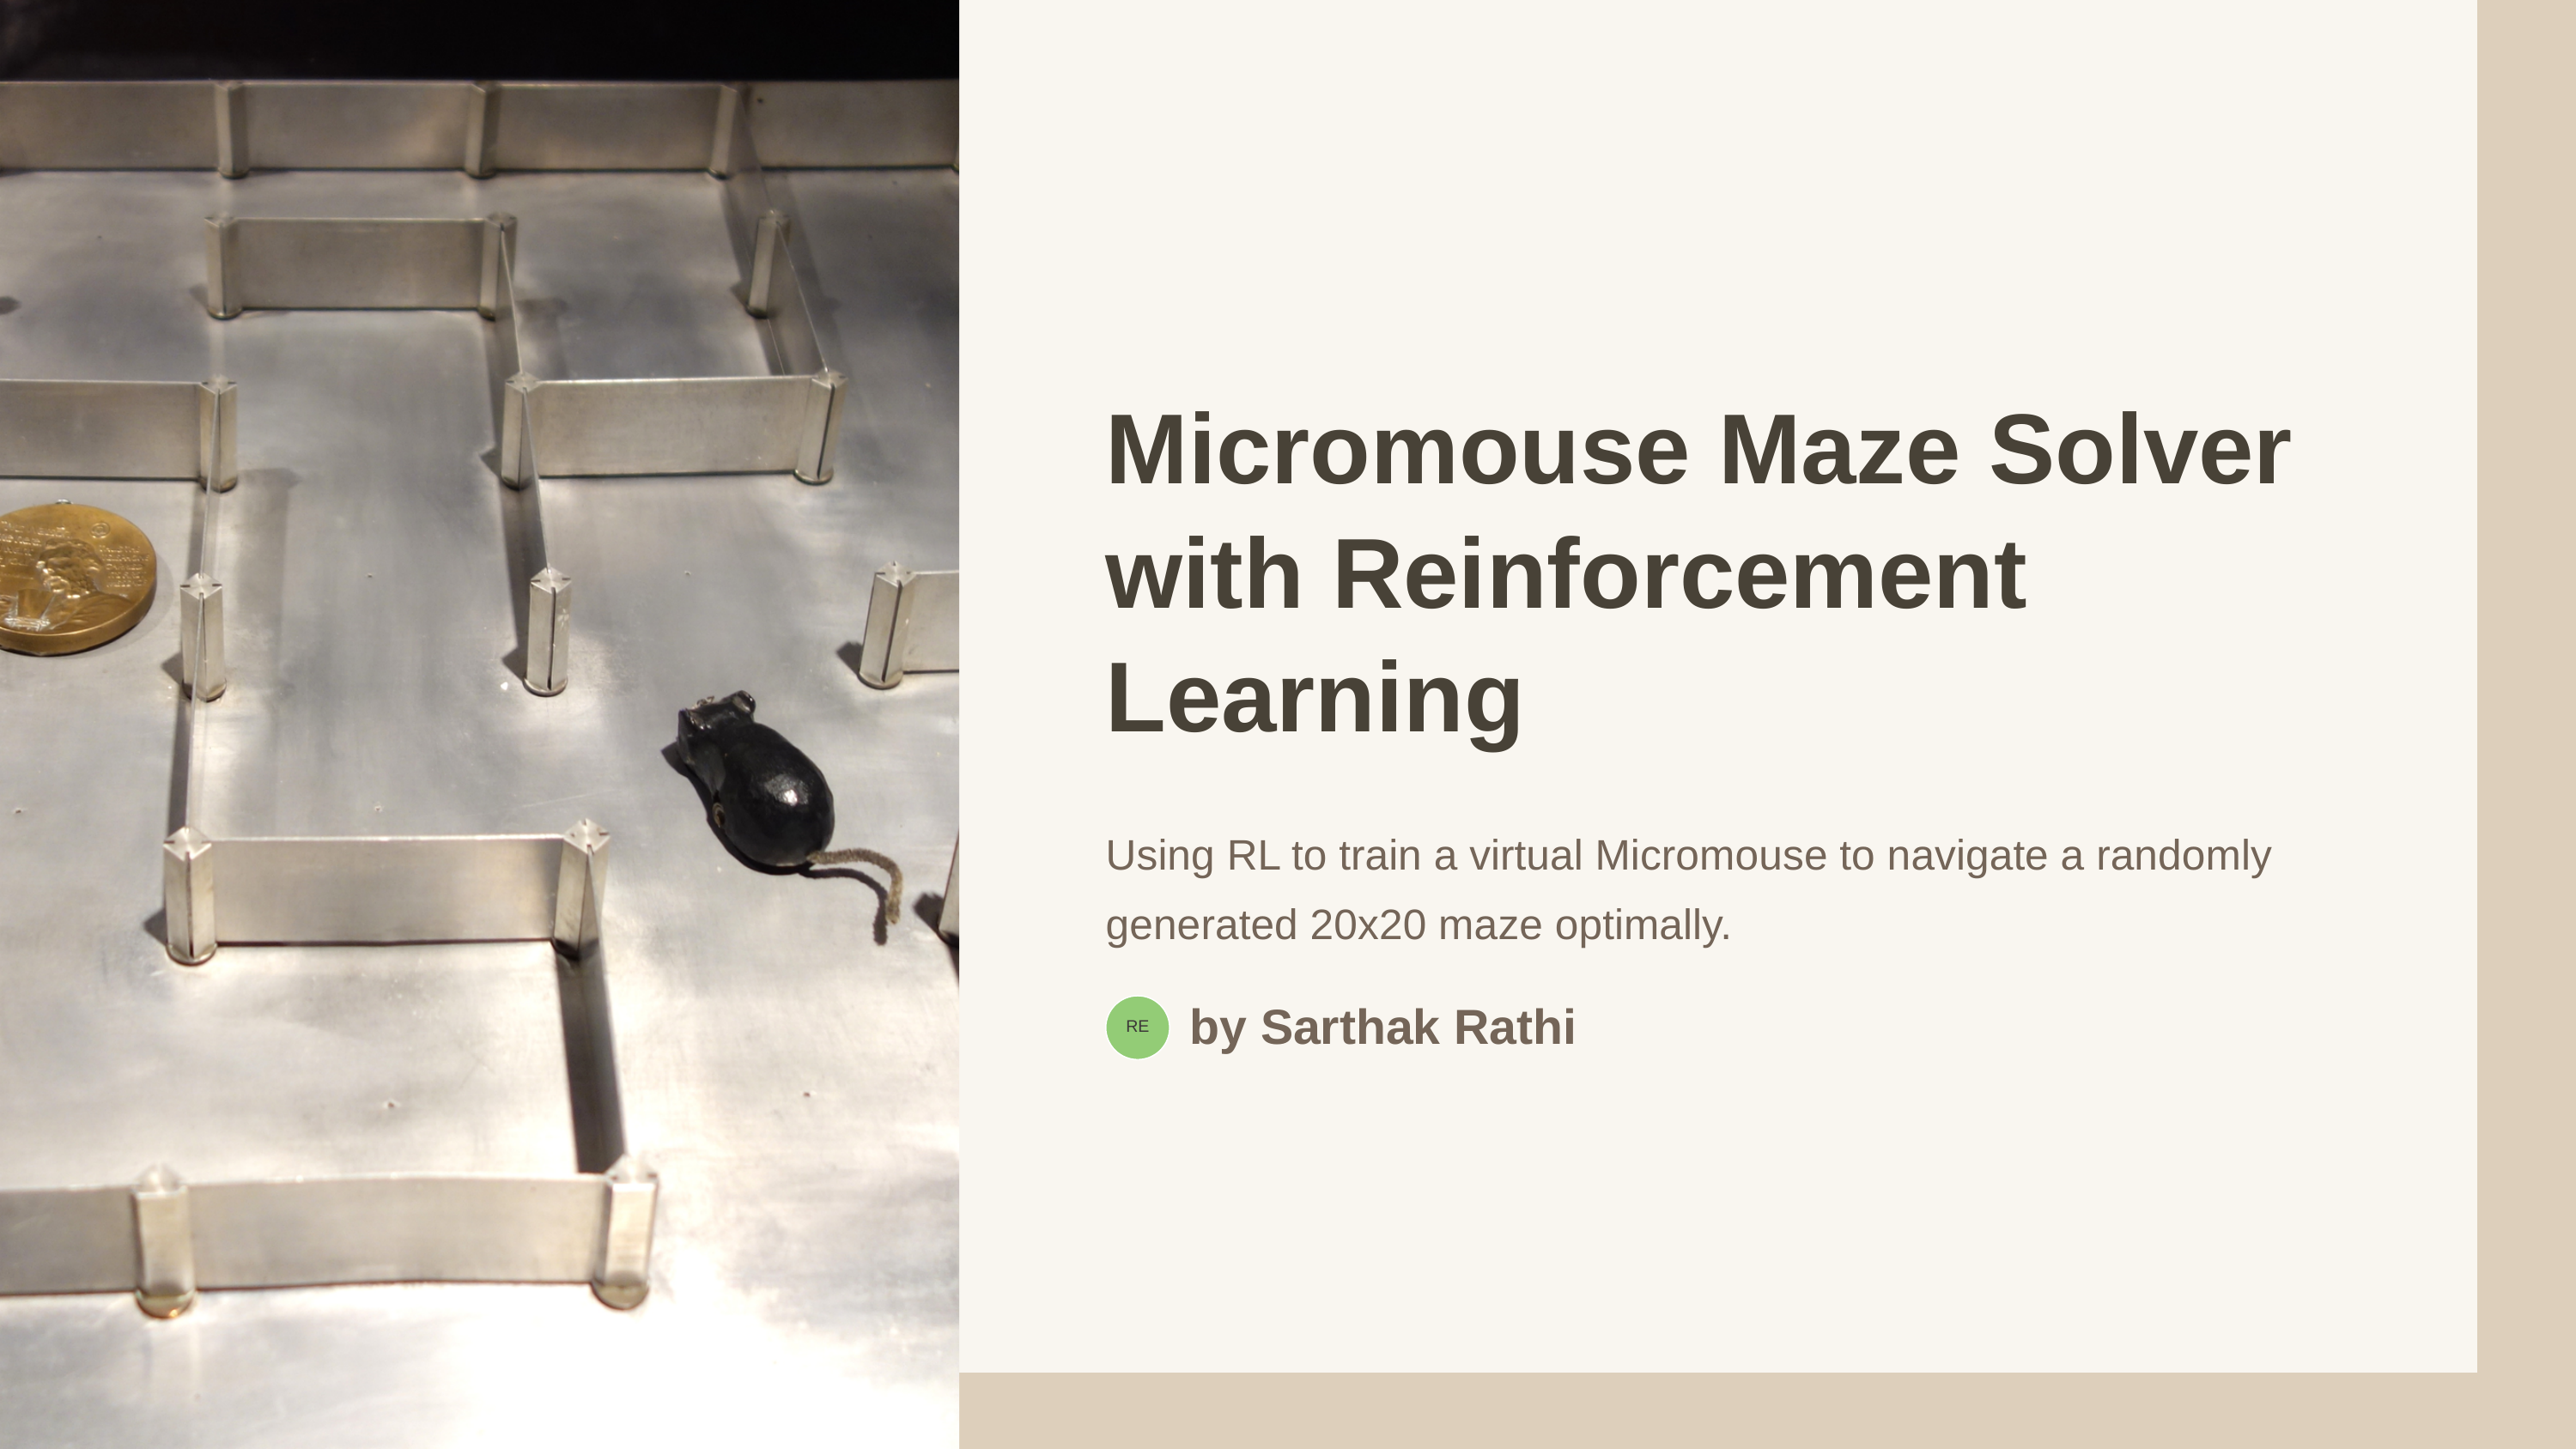

Micromouse Maze Solver with Reinforcement Learning

Using RL to train a virtual Micromouse to navigate a randomly generated 20x20 maze optimally.

by Sarthak Rathi

RE